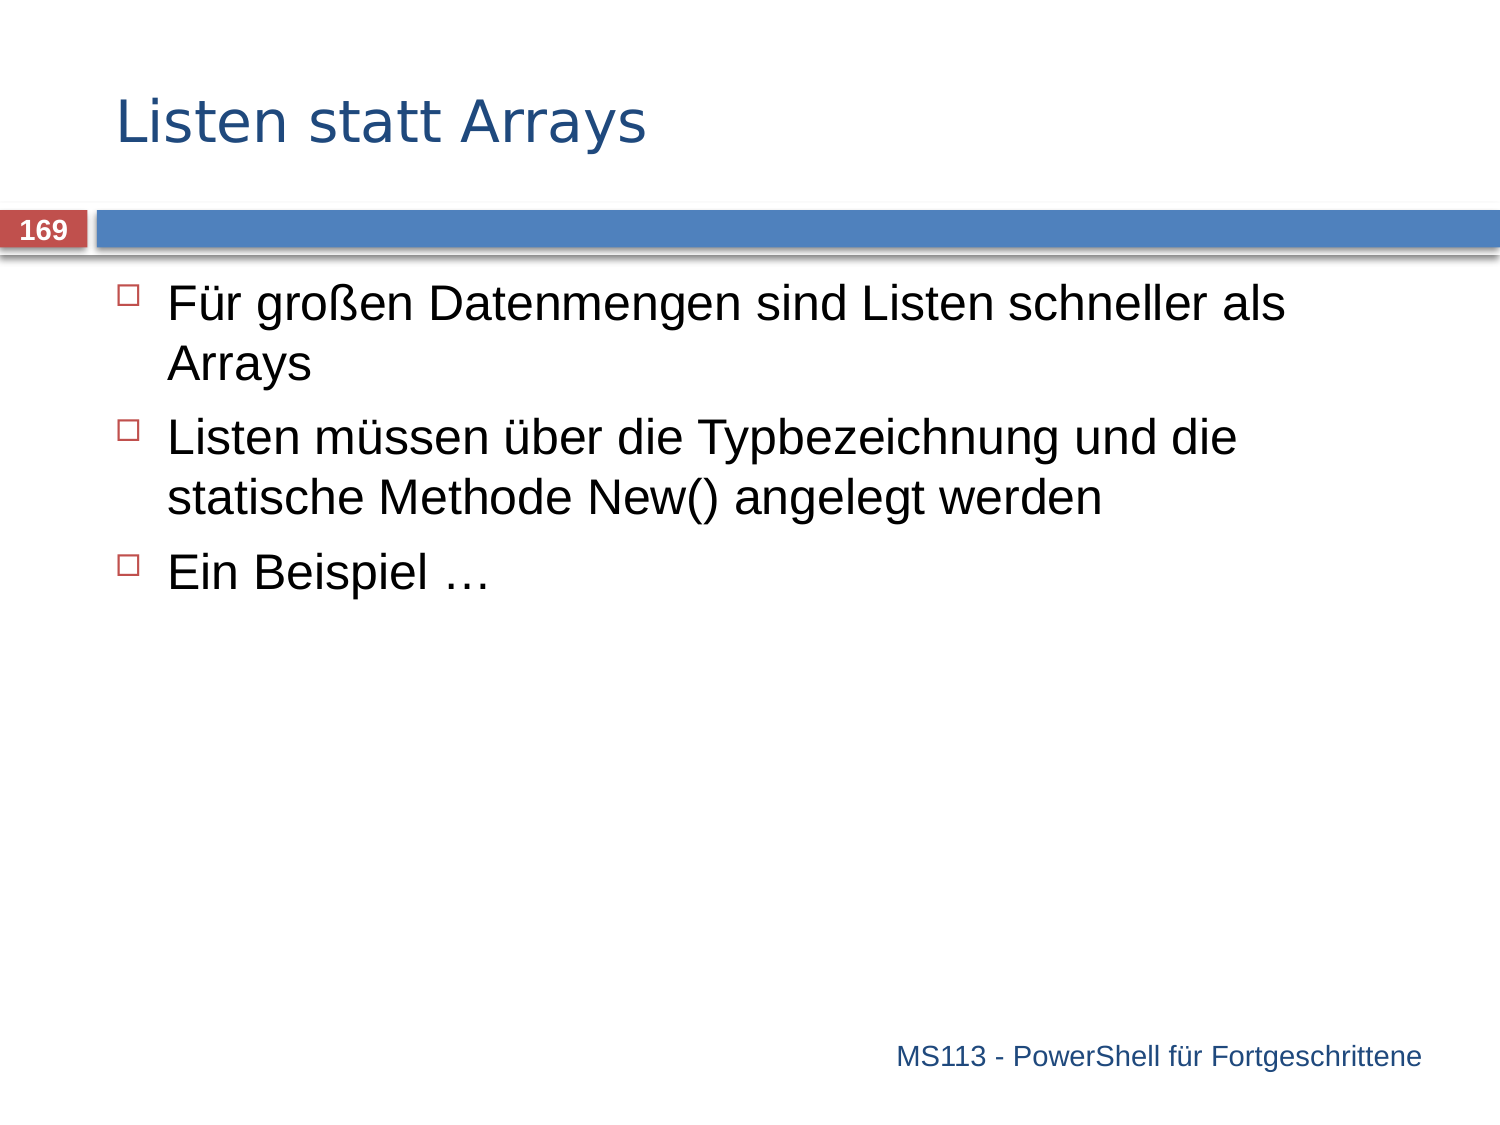

# Listen statt Arrays
169
Für großen Datenmengen sind Listen schneller als Arrays
Listen müssen über die Typbezeichnung und die statische Methode New() angelegt werden
Ein Beispiel …

MS113 - PowerShell für Fortgeschrittene